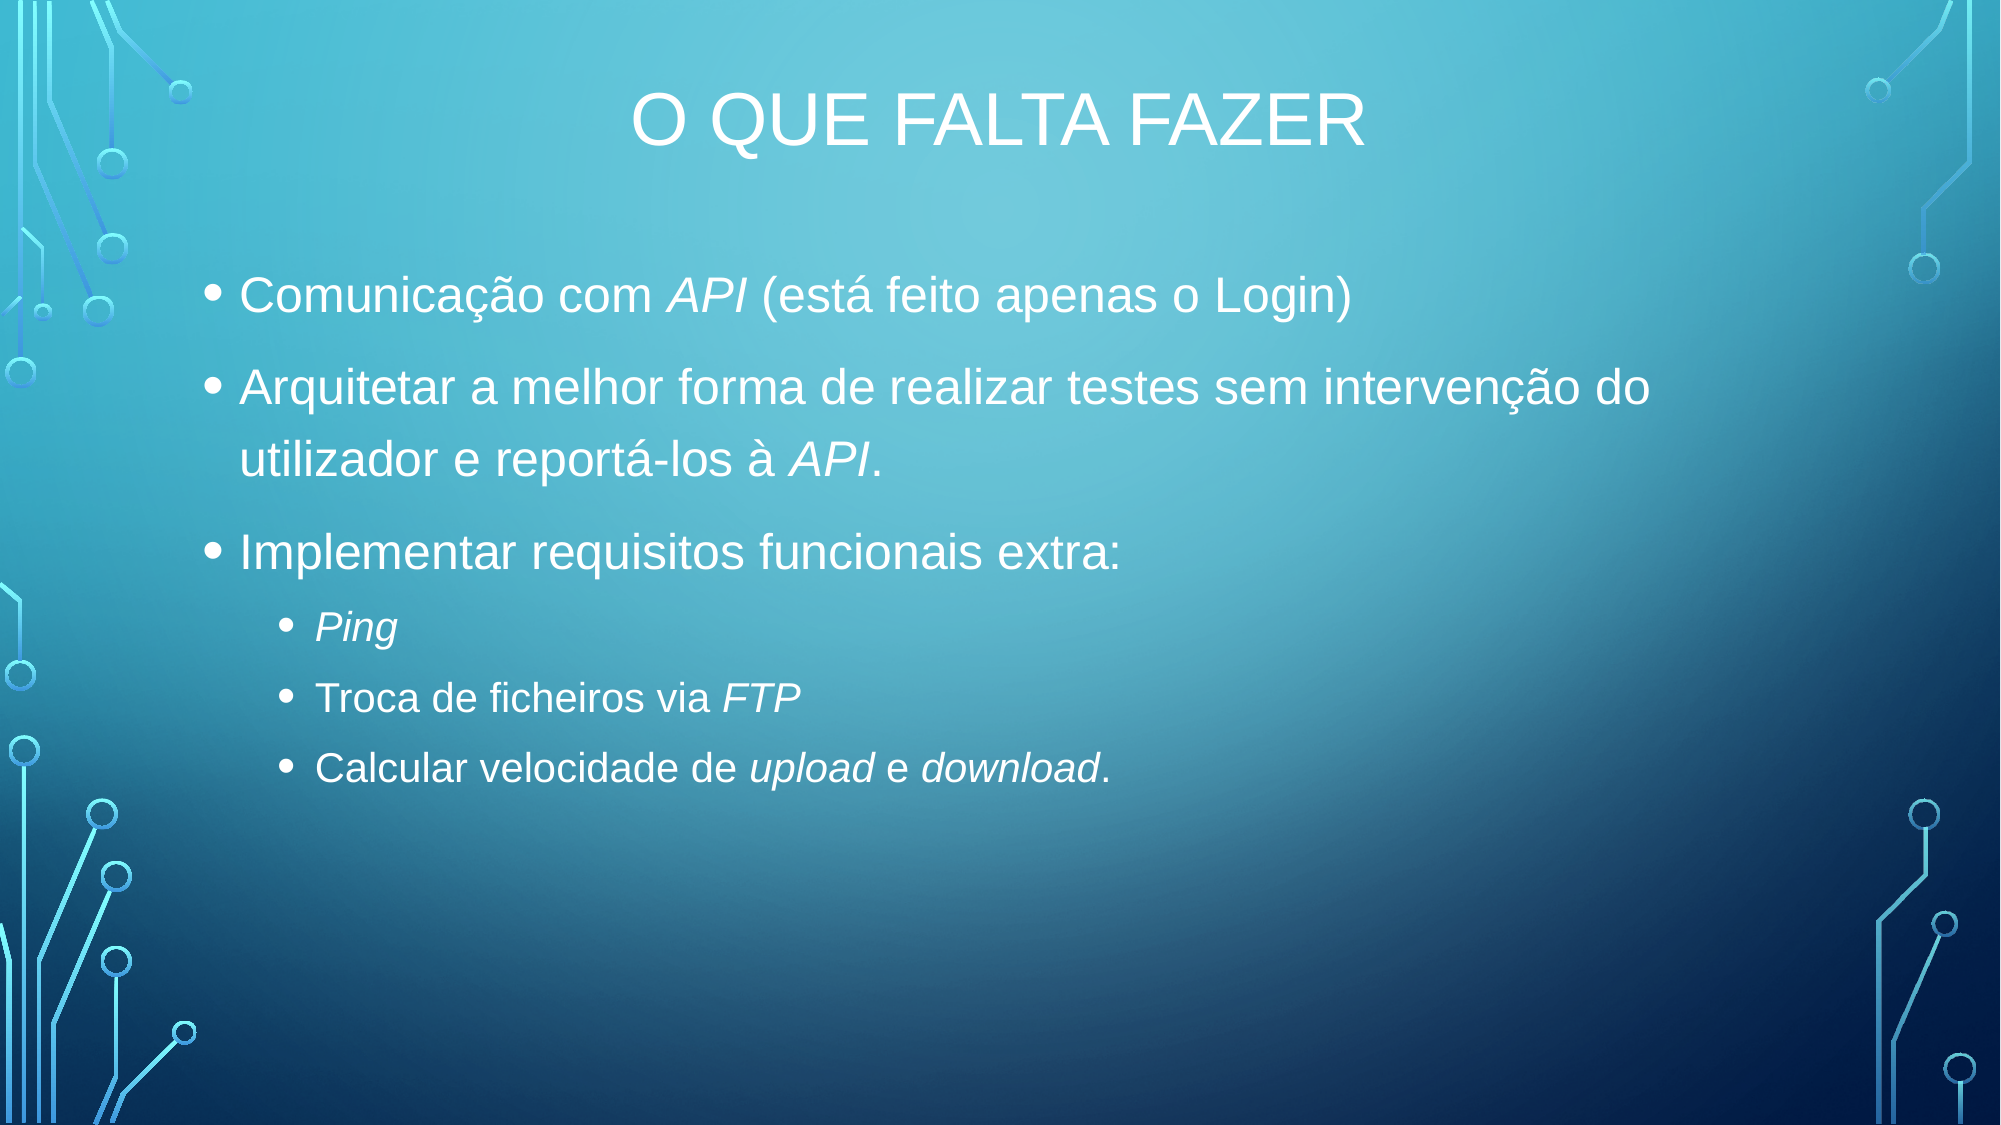

# O que falta fazer
Comunicação com API (está feito apenas o Login)
Arquitetar a melhor forma de realizar testes sem intervenção do utilizador e reportá-los à API.
Implementar requisitos funcionais extra:
Ping
Troca de ficheiros via FTP
Calcular velocidade de upload e download.